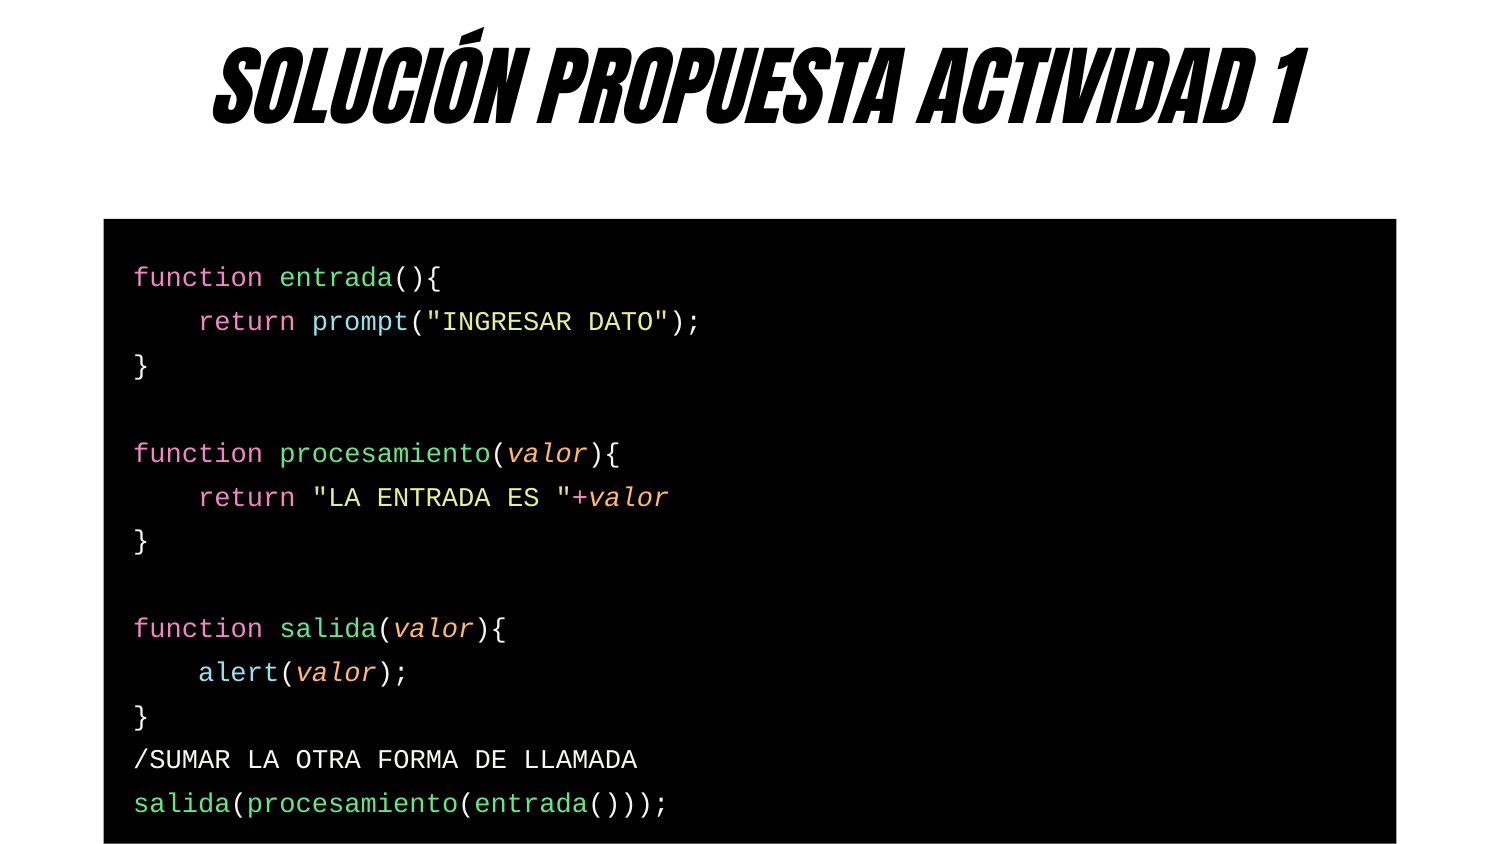

SOLUCIÓN PROPUESTA ACTIVIDAD 1
function entrada(){
    return prompt("INGRESAR DATO");
}

function procesamiento(valor){
    return "LA ENTRADA ES "+valor
}

function salida(valor){
    alert(valor);
}
/SUMAR LA OTRA FORMA DE LLAMADA
salida(procesamiento(entrada()));